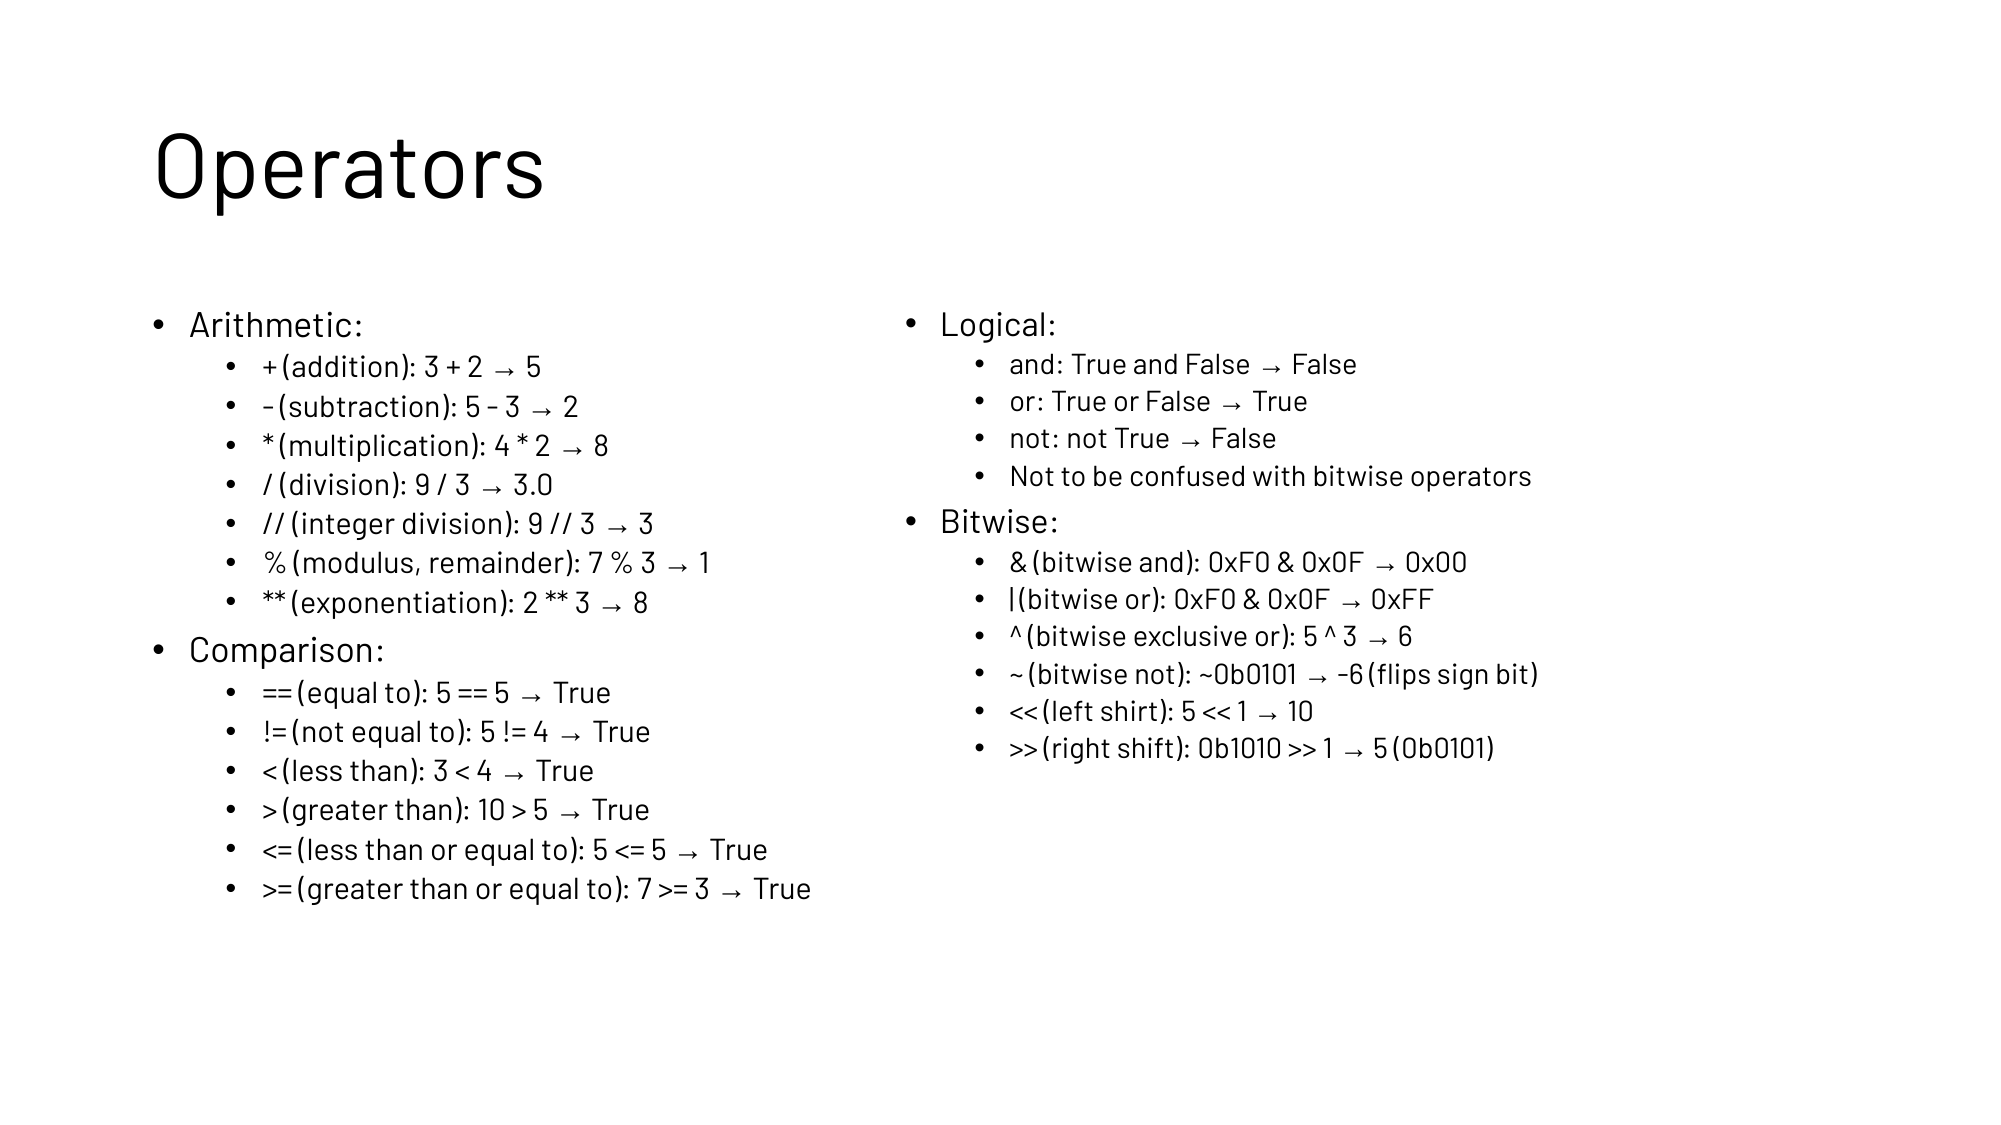

# Operators
Arithmetic:
+ (addition): 3 + 2 → 5
- (subtraction): 5 - 3 → 2
* (multiplication): 4 * 2 → 8
/ (division): 9 / 3 → 3.0
// (integer division): 9 // 3 → 3
% (modulus, remainder): 7 % 3 → 1
** (exponentiation): 2 ** 3 → 8
Comparison:
== (equal to): 5 == 5 → True
!= (not equal to): 5 != 4 → True
< (less than): 3 < 4 → True
> (greater than): 10 > 5 → True
<= (less than or equal to): 5 <= 5 → True
>= (greater than or equal to): 7 >= 3 → True

Logical:
and: True and False → False
or: True or False → True
not: not True → False
Not to be confused with bitwise operators
Bitwise:
& (bitwise and): 0xF0 & 0x0F → 0x00
| (bitwise or): 0xF0 & 0x0F → 0xFF
^ (bitwise exclusive or): 5 ^ 3 → 6
~ (bitwise not): ~0b0101 → -6 (flips sign bit)
<< (left shirt): 5 << 1 → 10
>> (right shift): 0b1010 >> 1 → 5 (0b0101)